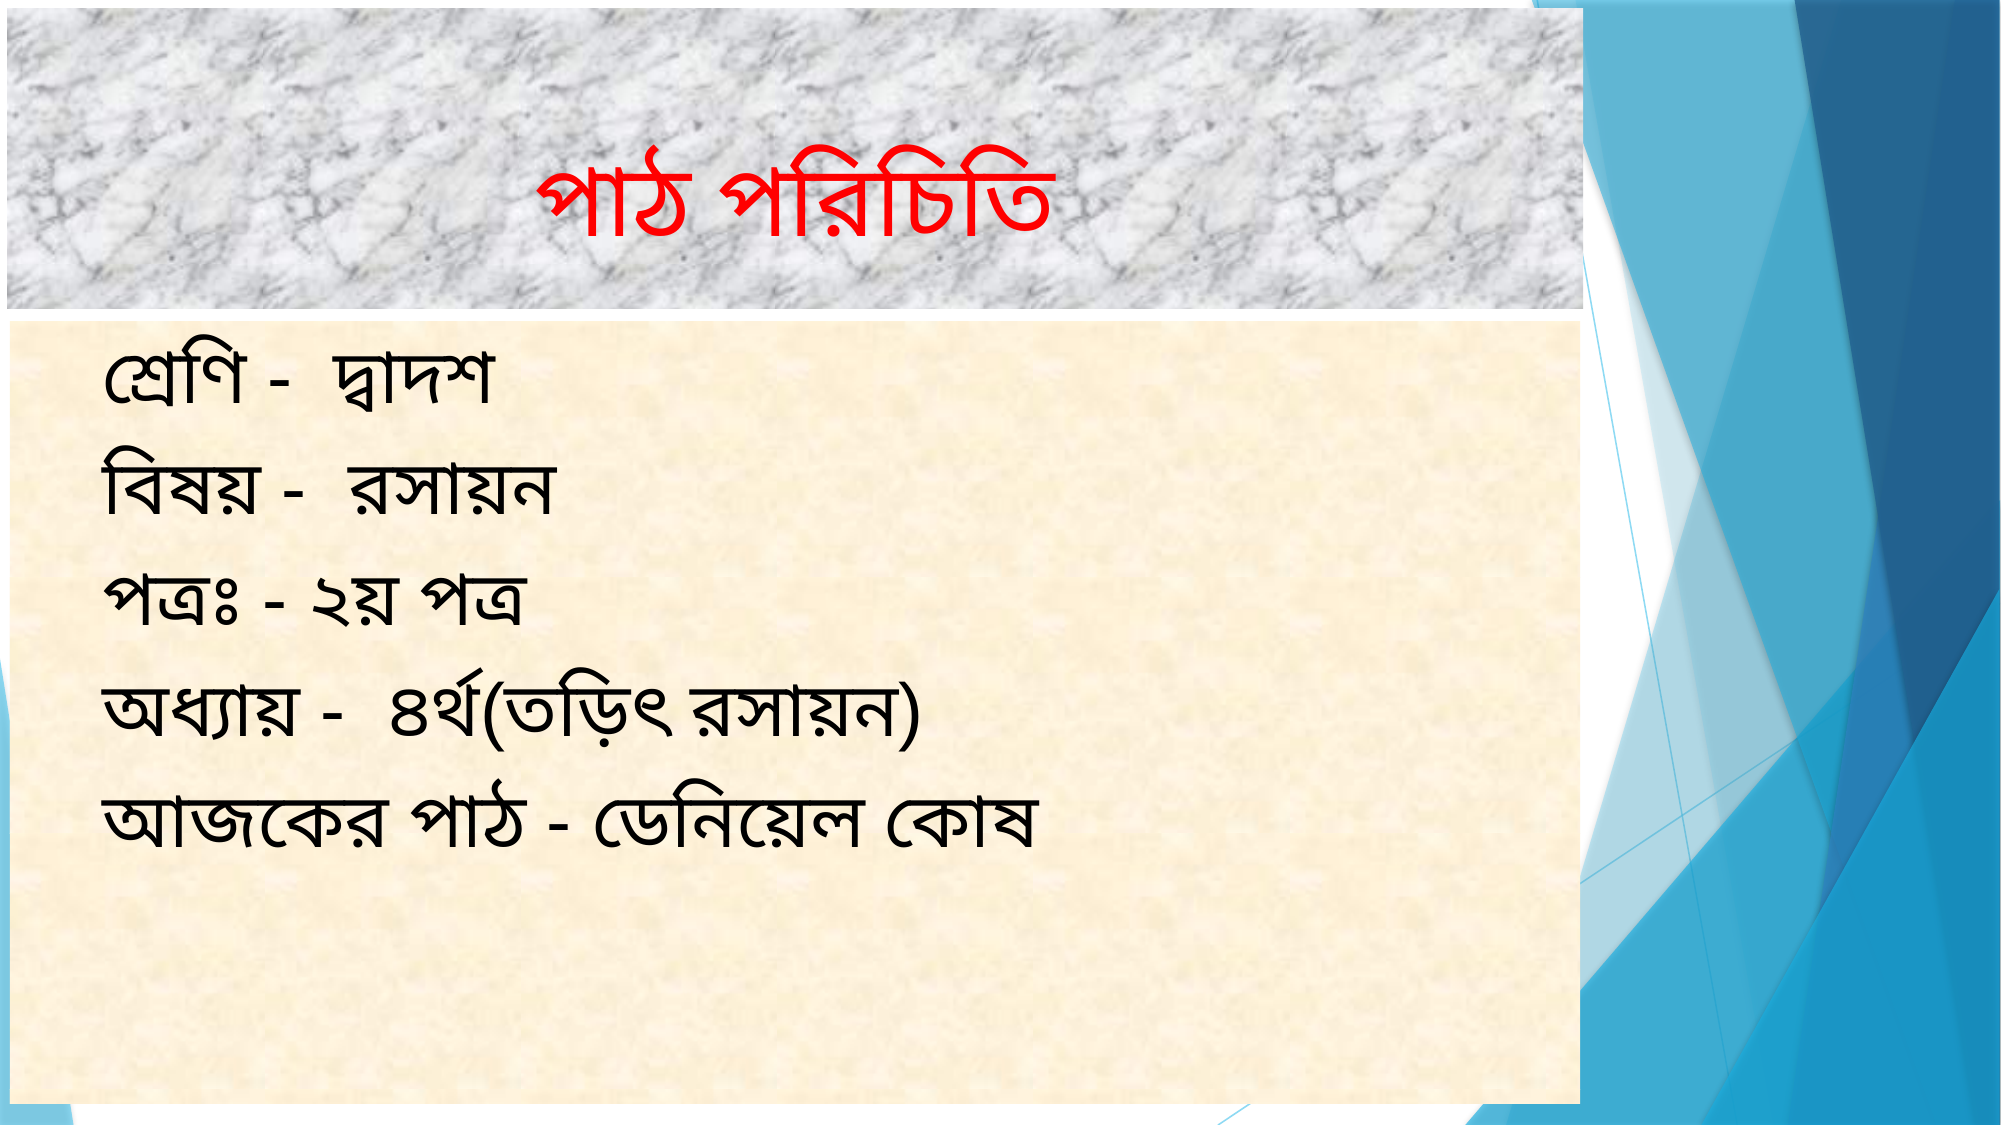

# পাঠ পরিচিতি
    শ্রেণি -  দ্বাদশ
    বিষয় -  রসায়ন
    পত্রঃ - ২য় পত্র
    অধ্যায় -  ৪র্থ(তড়িৎ রসায়ন)
    আজকের পাঠ - ডেনিয়েল কোষ